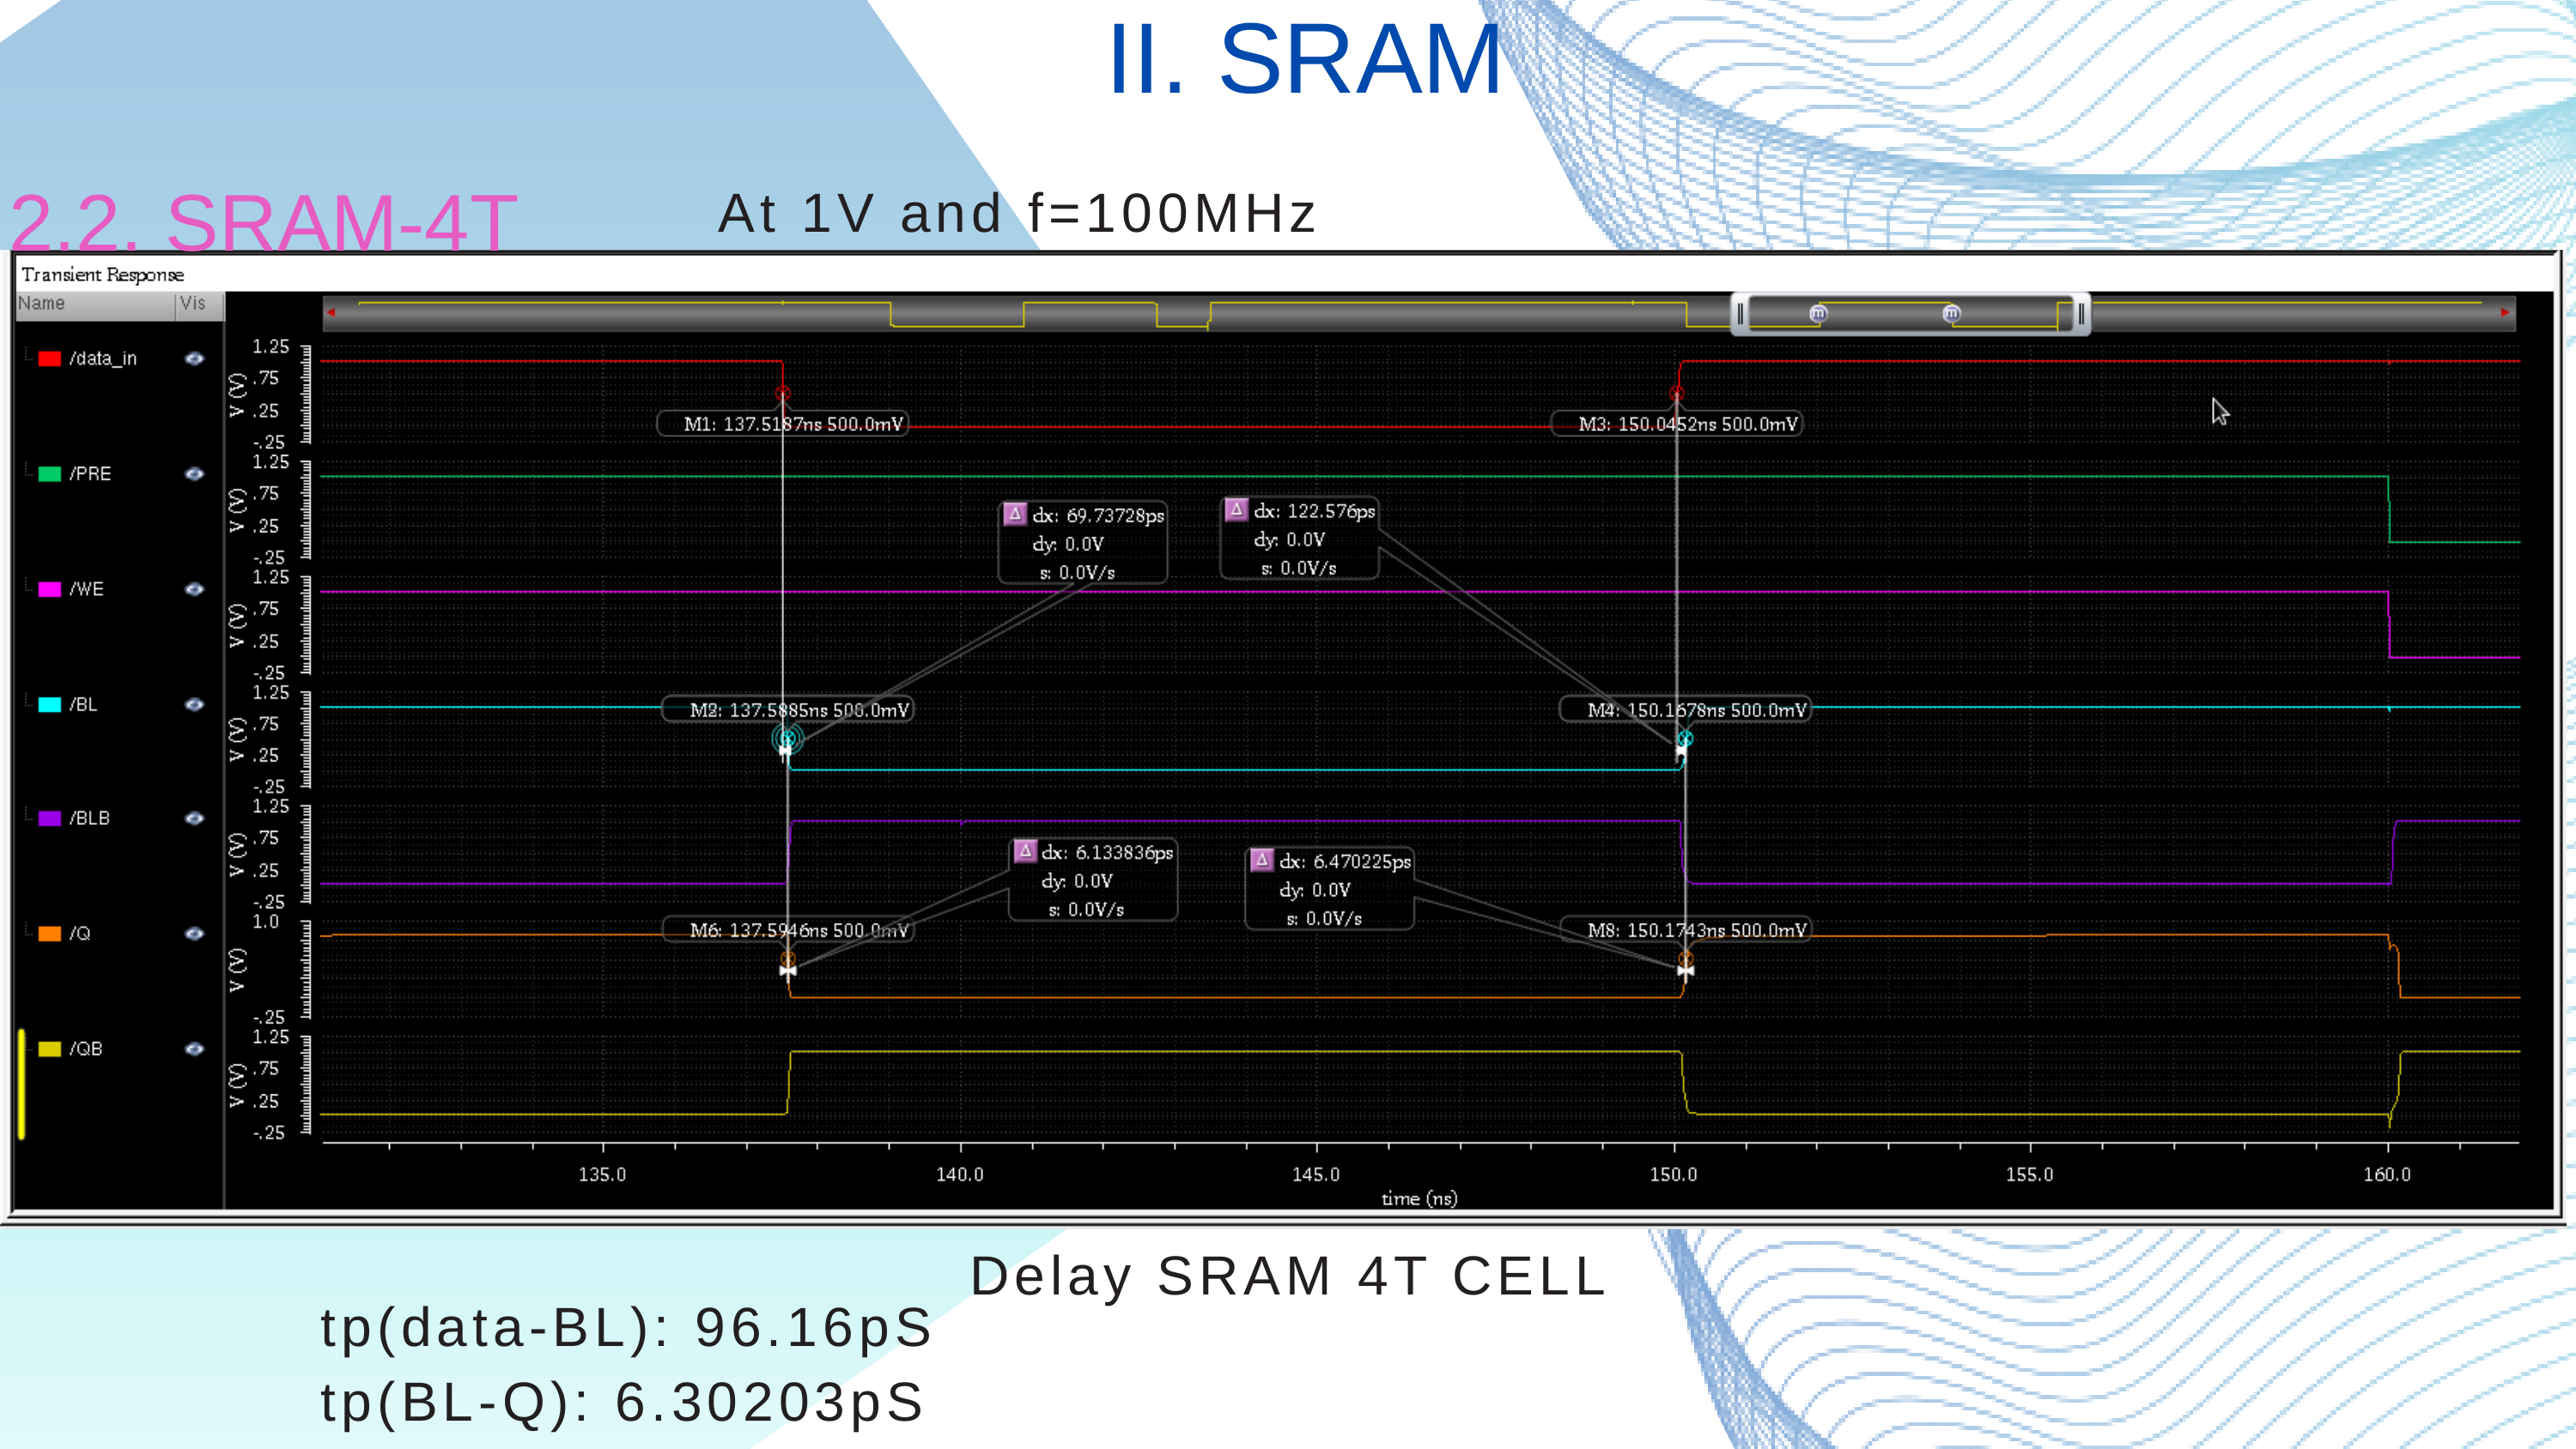

II. SRAM
2.2. SRAM-4T
At 1V and f=100MHz

Delay SRAM 4T CELL
tp(data-BL): 96.16pS
tp(BL-Q): 6.30203pS